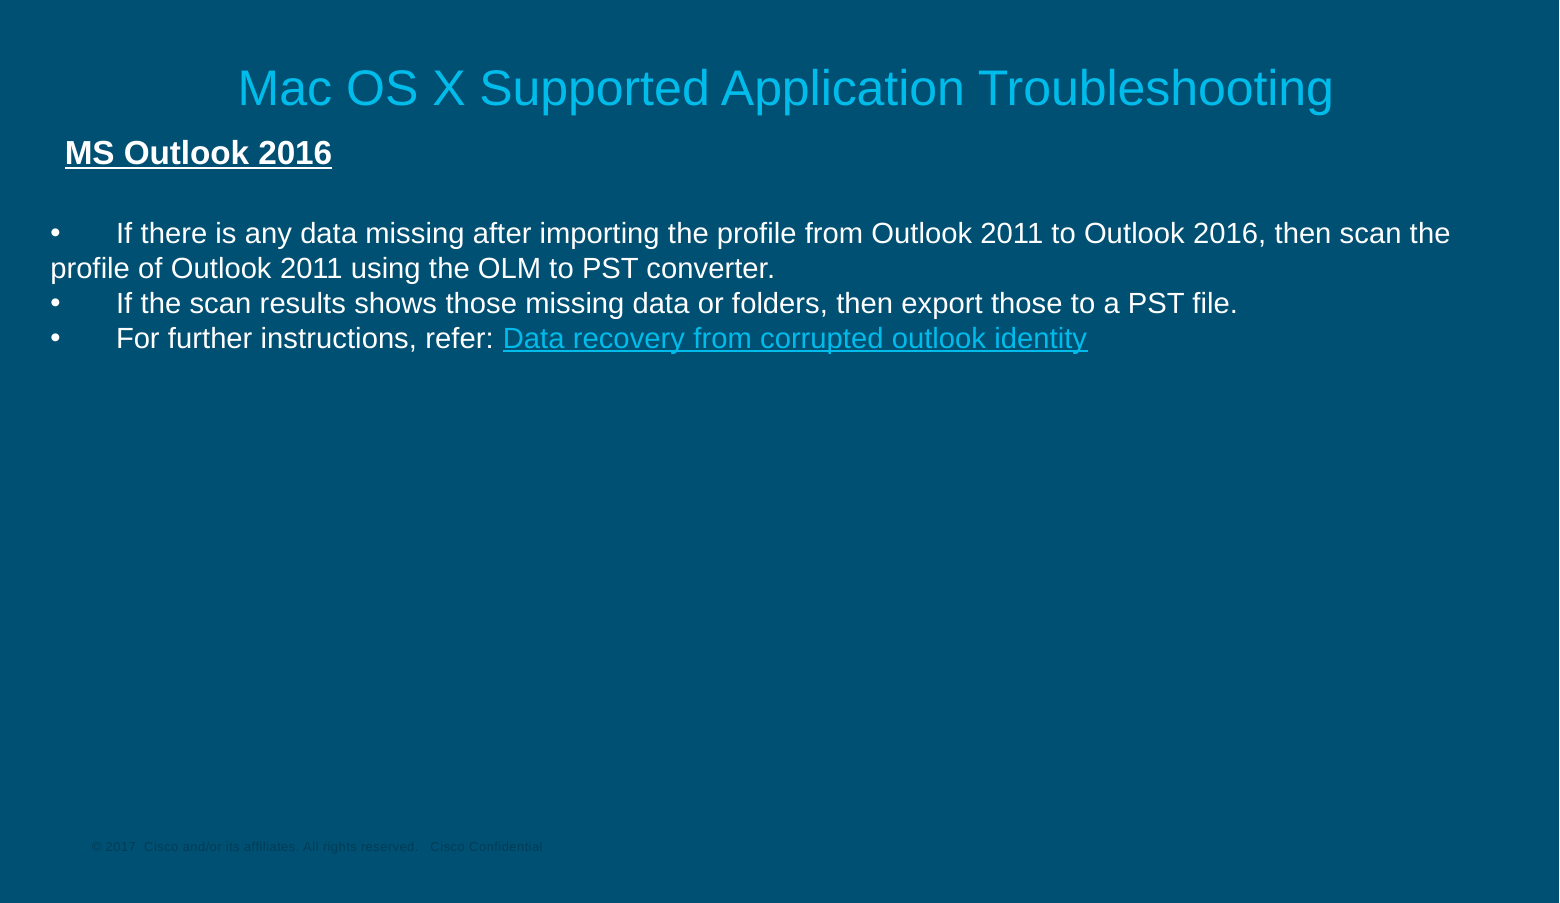

# Mac OS X Supported Application Troubleshooting
MS Outlook 2016
If there is any data missing after importing the profile from Outlook 2011 to Outlook 2016, then scan the
profile of Outlook 2011 using the OLM to PST converter.
If the scan results shows those missing data or folders, then export those to a PST file.
For further instructions, refer: Data recovery from corrupted outlook identity